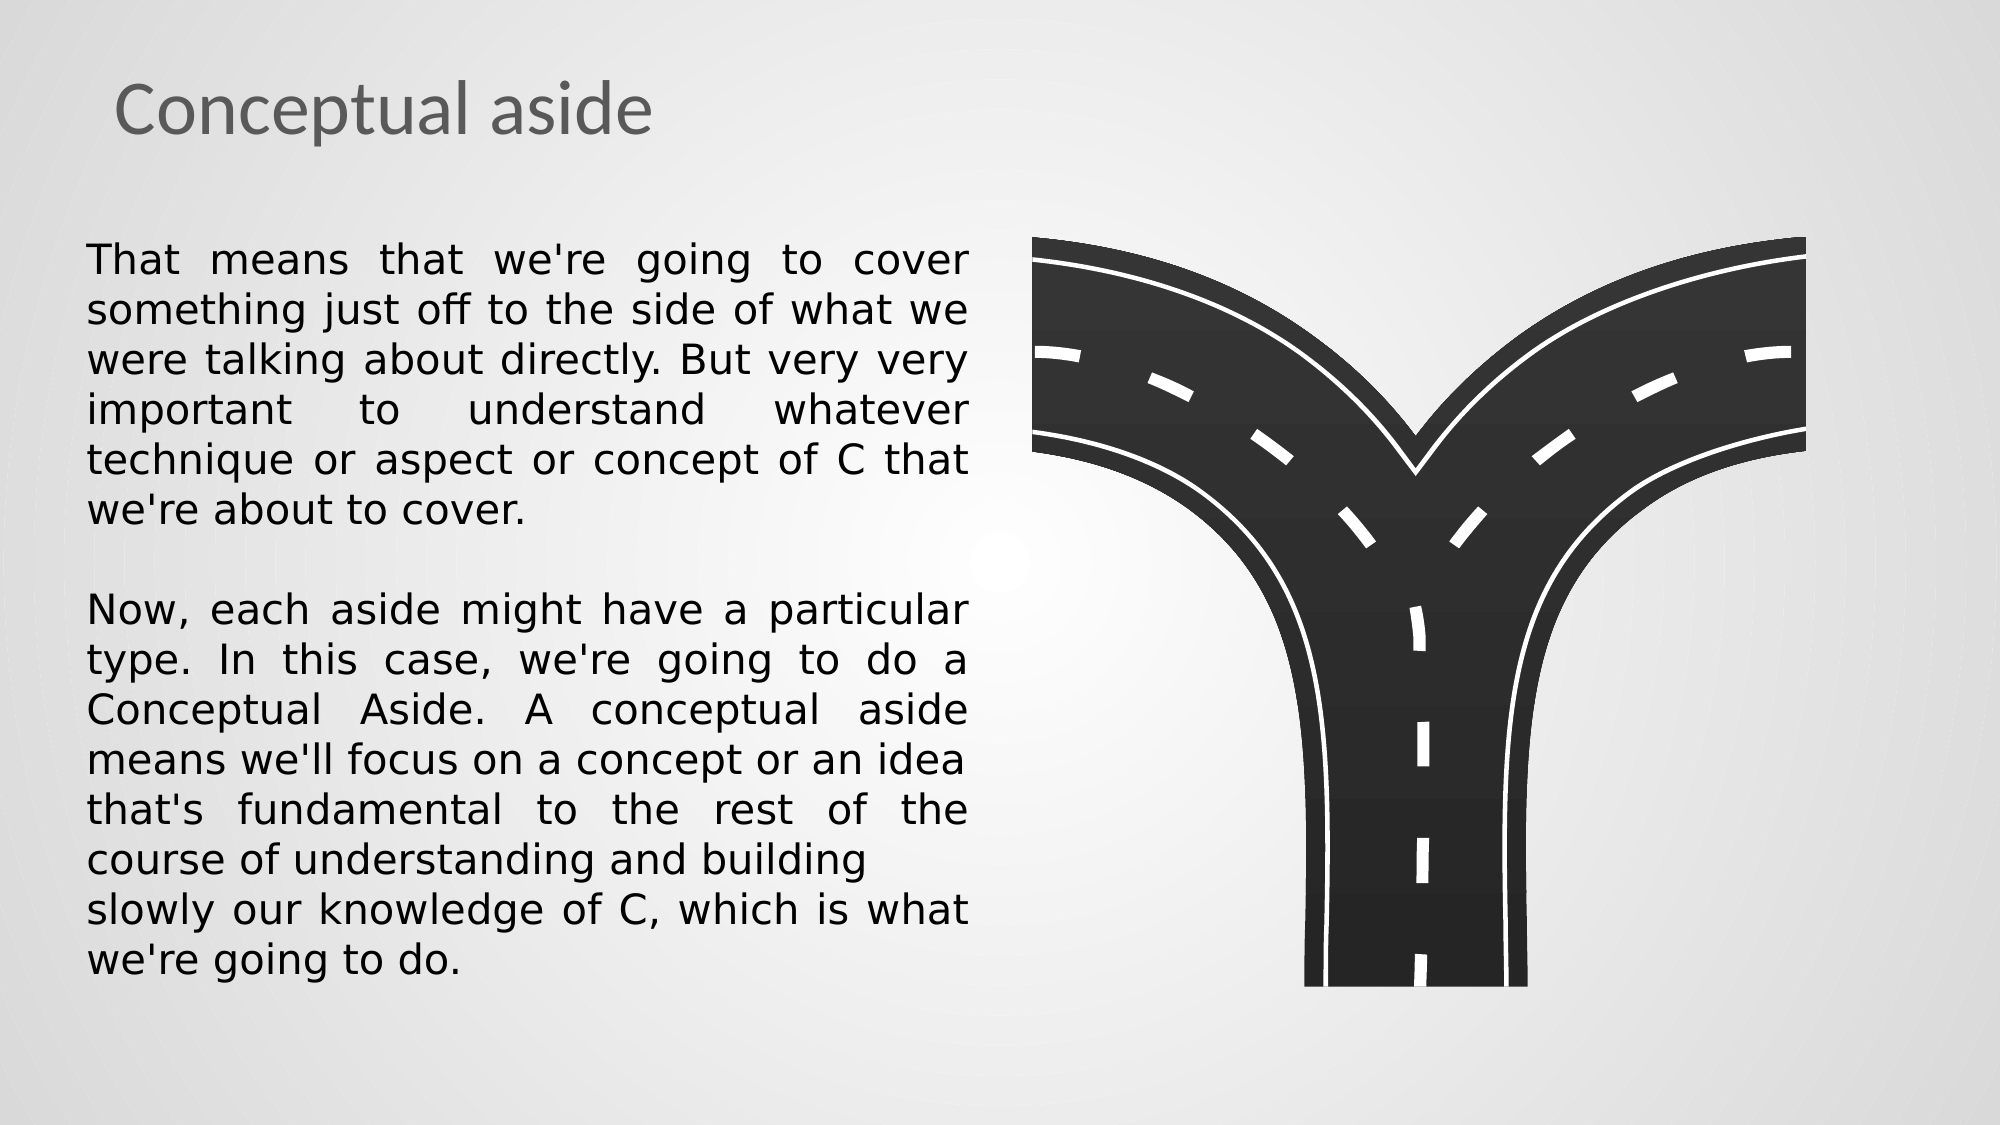

# Conceptual aside
That means that we're going to cover something just off to the side of what we were talking about directly. But very very important to understand whatever technique or aspect or concept of C that we're about to cover.

Now, each aside might have a particular type. In this case, we're going to do a Conceptual Aside. A conceptual aside means we'll focus on a concept or an idea
that's fundamental to the rest of the course of understanding and building
slowly our knowledge of C, which is what we're going to do.